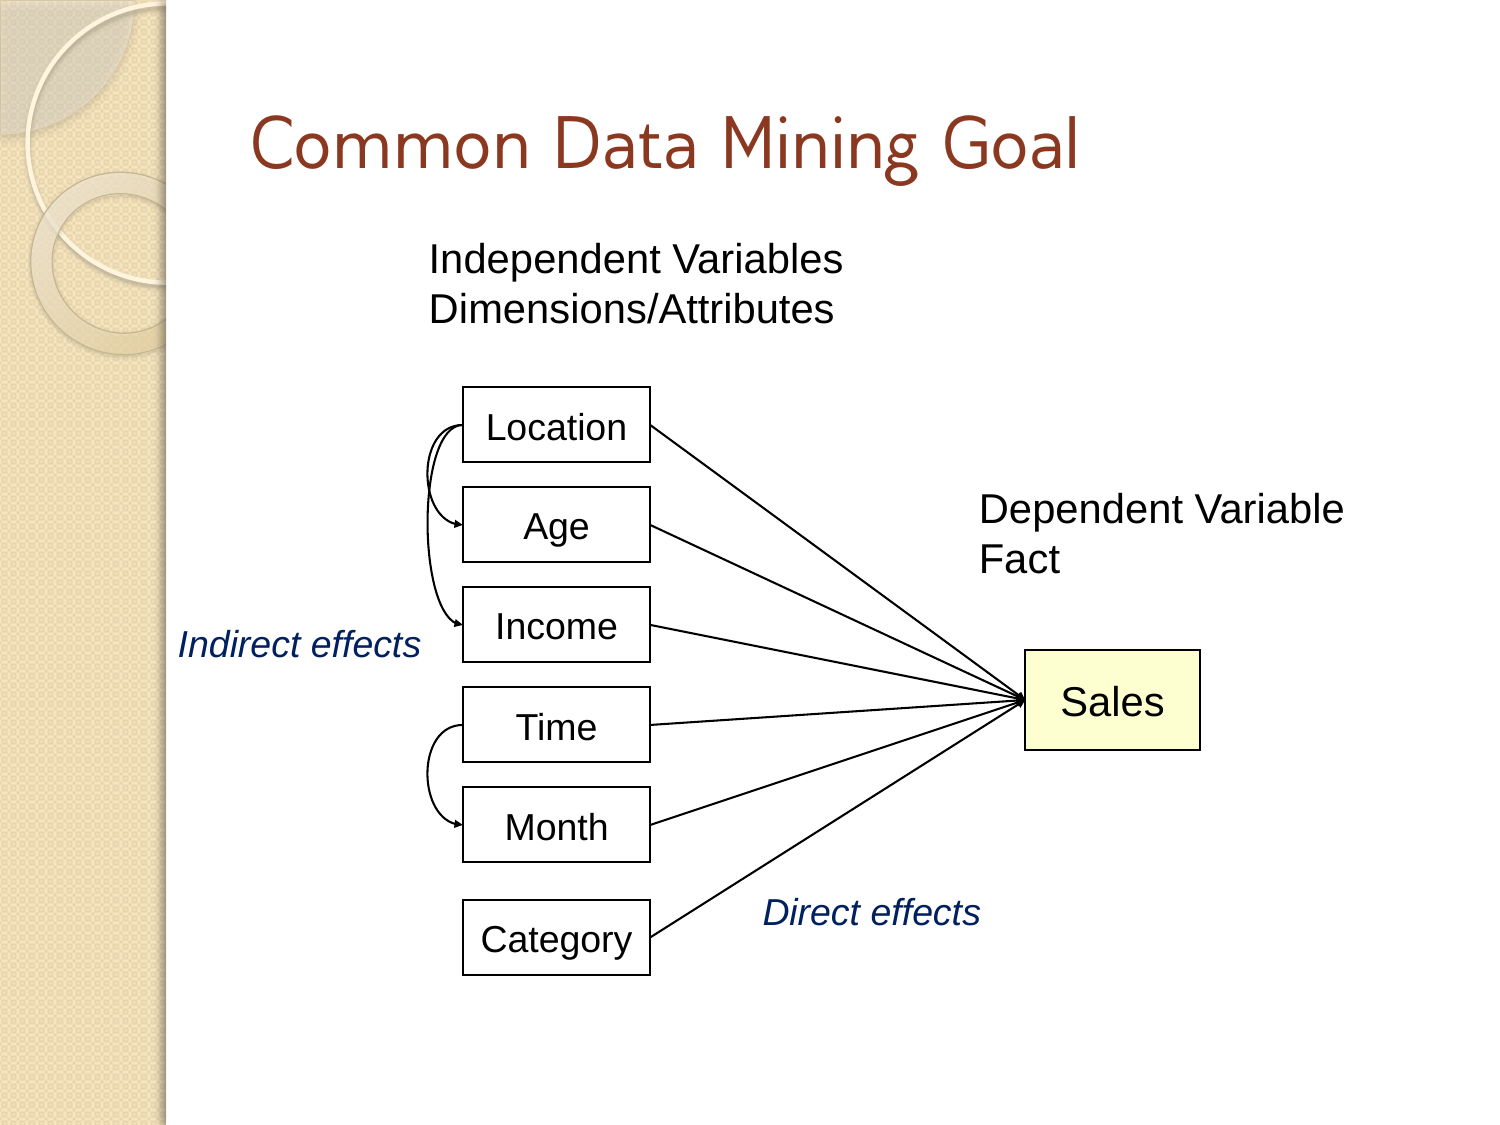

# Common Data Mining Goal
Independent Variables
Dimensions/Attributes
Location
Dependent Variable
Fact
Age
Income
Indirect effects
Sales
Time
Month
Direct effects
Category